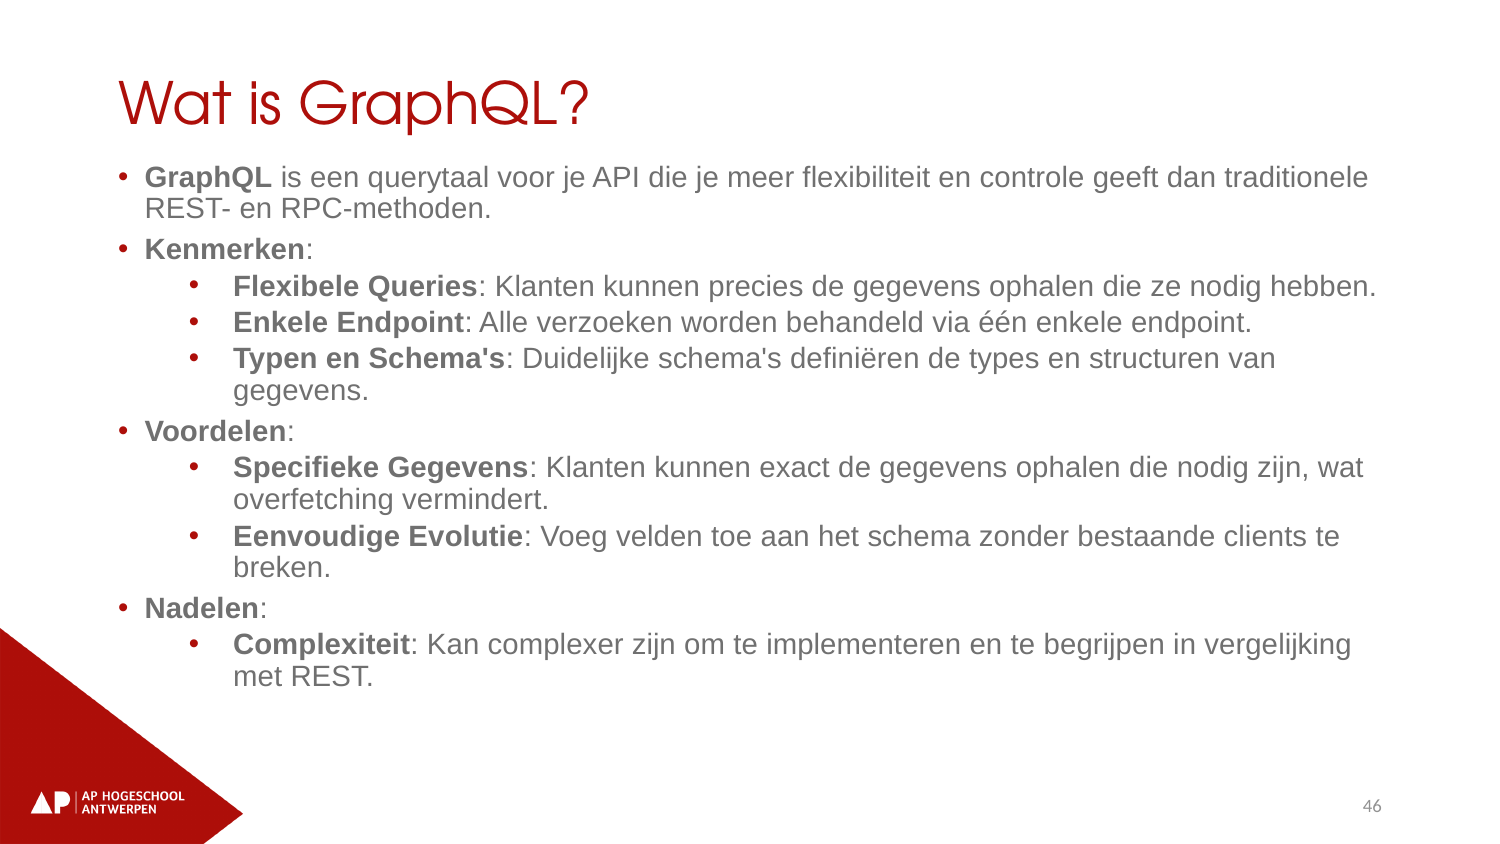

# Wat is GraphQL?
GraphQL is een querytaal voor je API die je meer flexibiliteit en controle geeft dan traditionele REST- en RPC-methoden.
Kenmerken:
Flexibele Queries: Klanten kunnen precies de gegevens ophalen die ze nodig hebben.
Enkele Endpoint: Alle verzoeken worden behandeld via één enkele endpoint.
Typen en Schema's: Duidelijke schema's definiëren de types en structuren van gegevens.
Voordelen:
Specifieke Gegevens: Klanten kunnen exact de gegevens ophalen die nodig zijn, wat overfetching vermindert.
Eenvoudige Evolutie: Voeg velden toe aan het schema zonder bestaande clients te breken.
Nadelen:
Complexiteit: Kan complexer zijn om te implementeren en te begrijpen in vergelijking met REST.

46